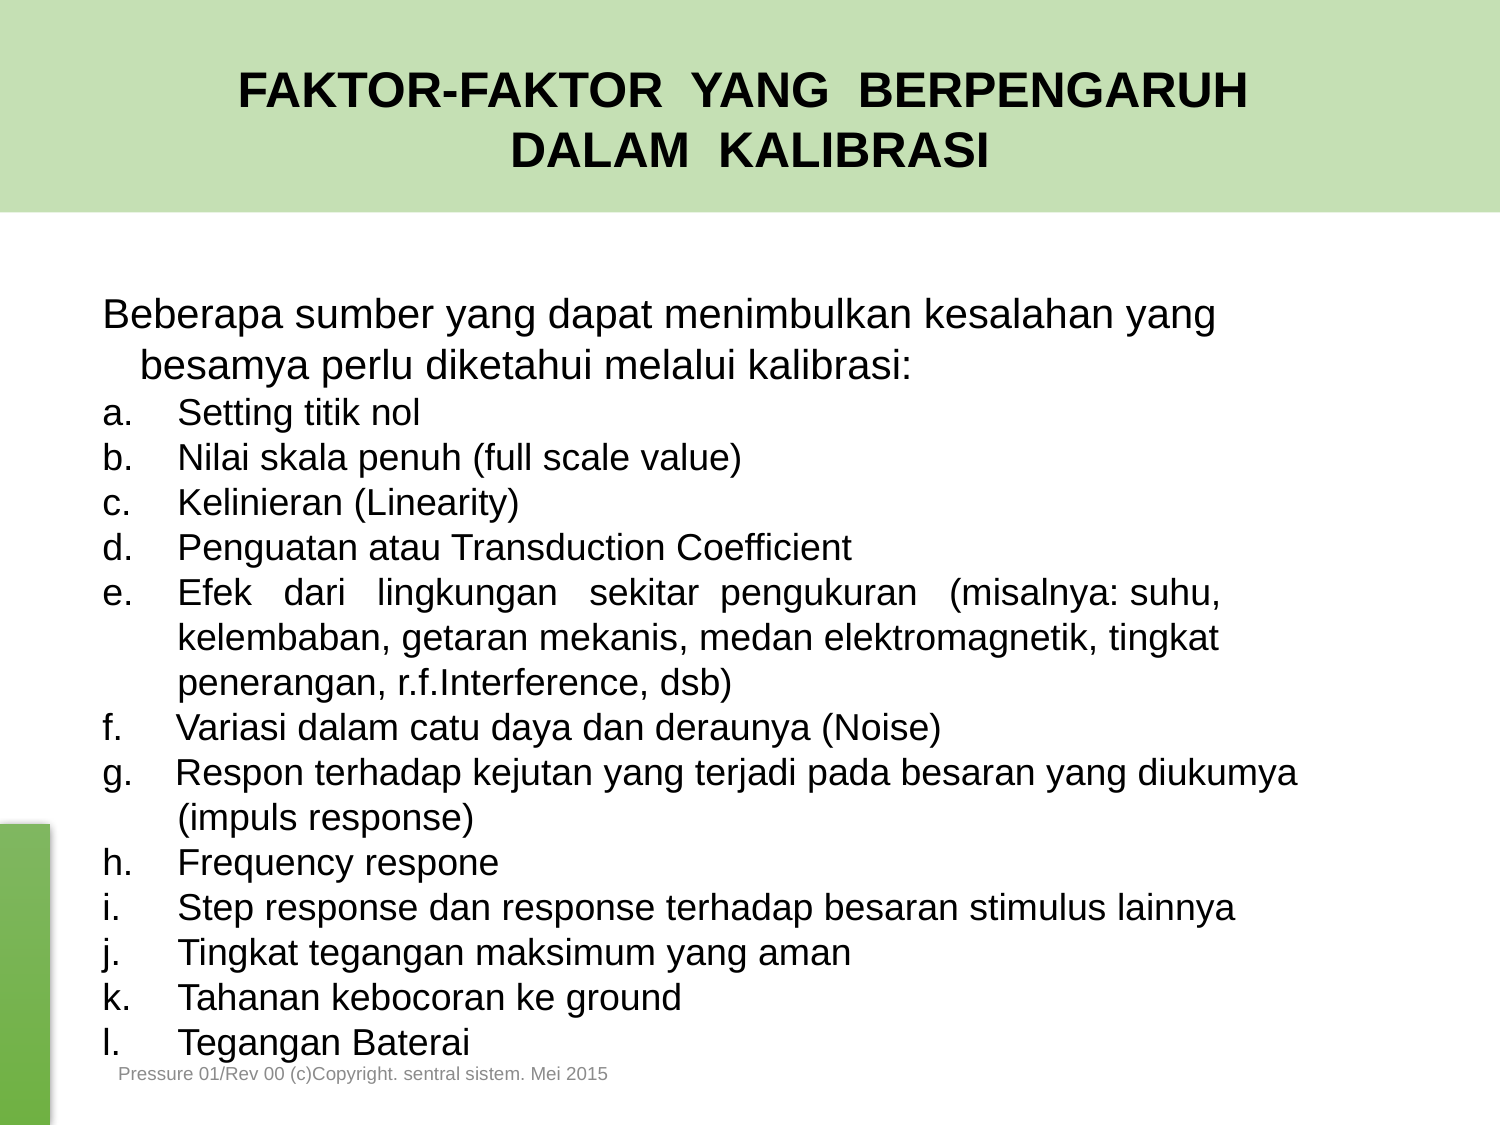

FAKTOR-FAKTOR  YANG  BERPENGARUH
DALAM  KALIBRASI

Beberapa sumber yang dapat menimbulkan kesalahan yang besamya perlu diketahui melalui kalibrasi:
Setting titik nol
Nilai skala penuh (full scale value)
Kelinieran (Linearity)
Penguatan atau Transduction Coefficient
Efek   dari   lingkungan   sekitar  pengukuran   (misalnya: suhu, kelembaban, getaran mekanis, medan elektromagnetik, tingkat penerangan, r.f.Interference, dsb)
f.     Variasi dalam catu daya dan deraunya (Noise)
g.    Respon terhadap kejutan yang terjadi pada besaran yang diukumya (impuls response)
h. 	Frequency respone
Step response dan response terhadap besaran stimulus lainnya
Tingkat tegangan maksimum yang aman
Tahanan kebocoran ke ground
Tegangan Baterai

Pressure 01/Rev 00 (c)Copyright. sentral sistem. Mei 2015